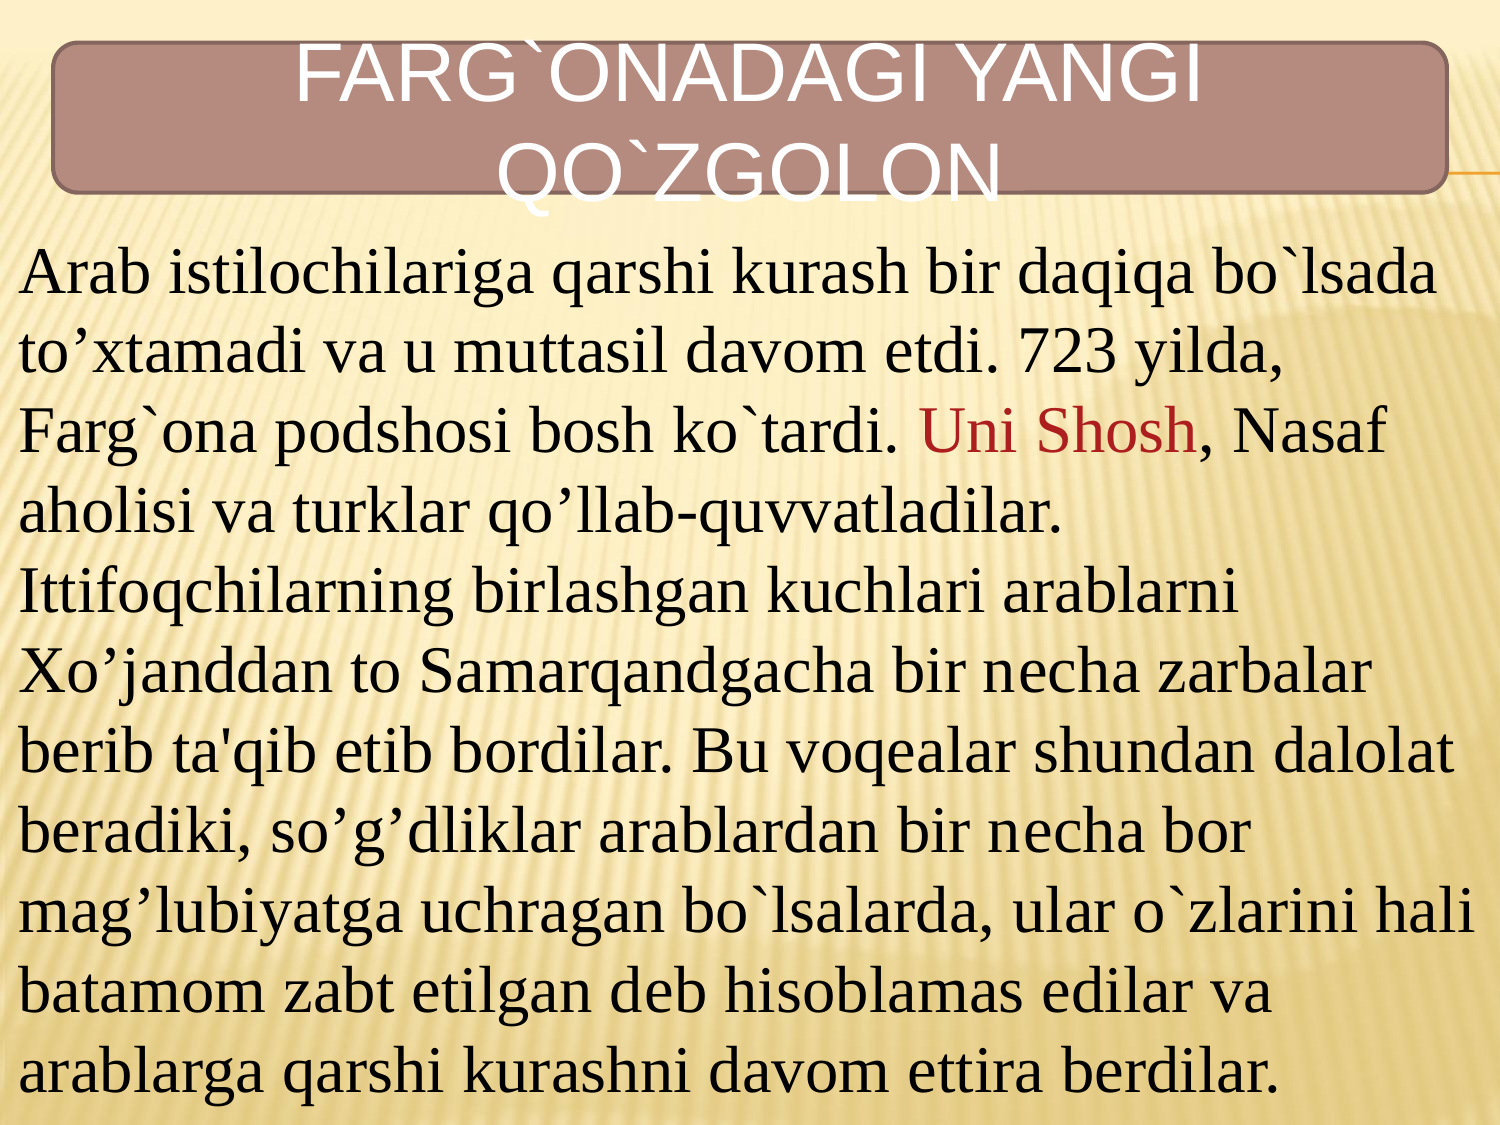

FARG`ONADAGI YANGI QO`ZGOLON
Arab istilochilariga qarshi kurash bir daqiqa bo`lsada to’xtamadi va u muttasil davom etdi. 723 yilda, Farg`ona podshosi bosh ko`tardi. Uni Shosh, Nasaf aholisi va turklar qo’llab-quvvatladilar. Ittifoqchilarning birlashgan kuchlari arablarni Xo’janddan to Samarqandgacha bir nеcha zarbalar berib ta'qib etib bordilar. Bu voqealar shundan dalolat beradiki, so’g’dliklar arablardan bir nеcha bor mag’lubiyatga uchragan bo`lsalarda, ular o`zlarini hali batamom zabt etilgan dеb hisoblamas edilar va arablarga qarshi kurashni davom ettira berdilar.